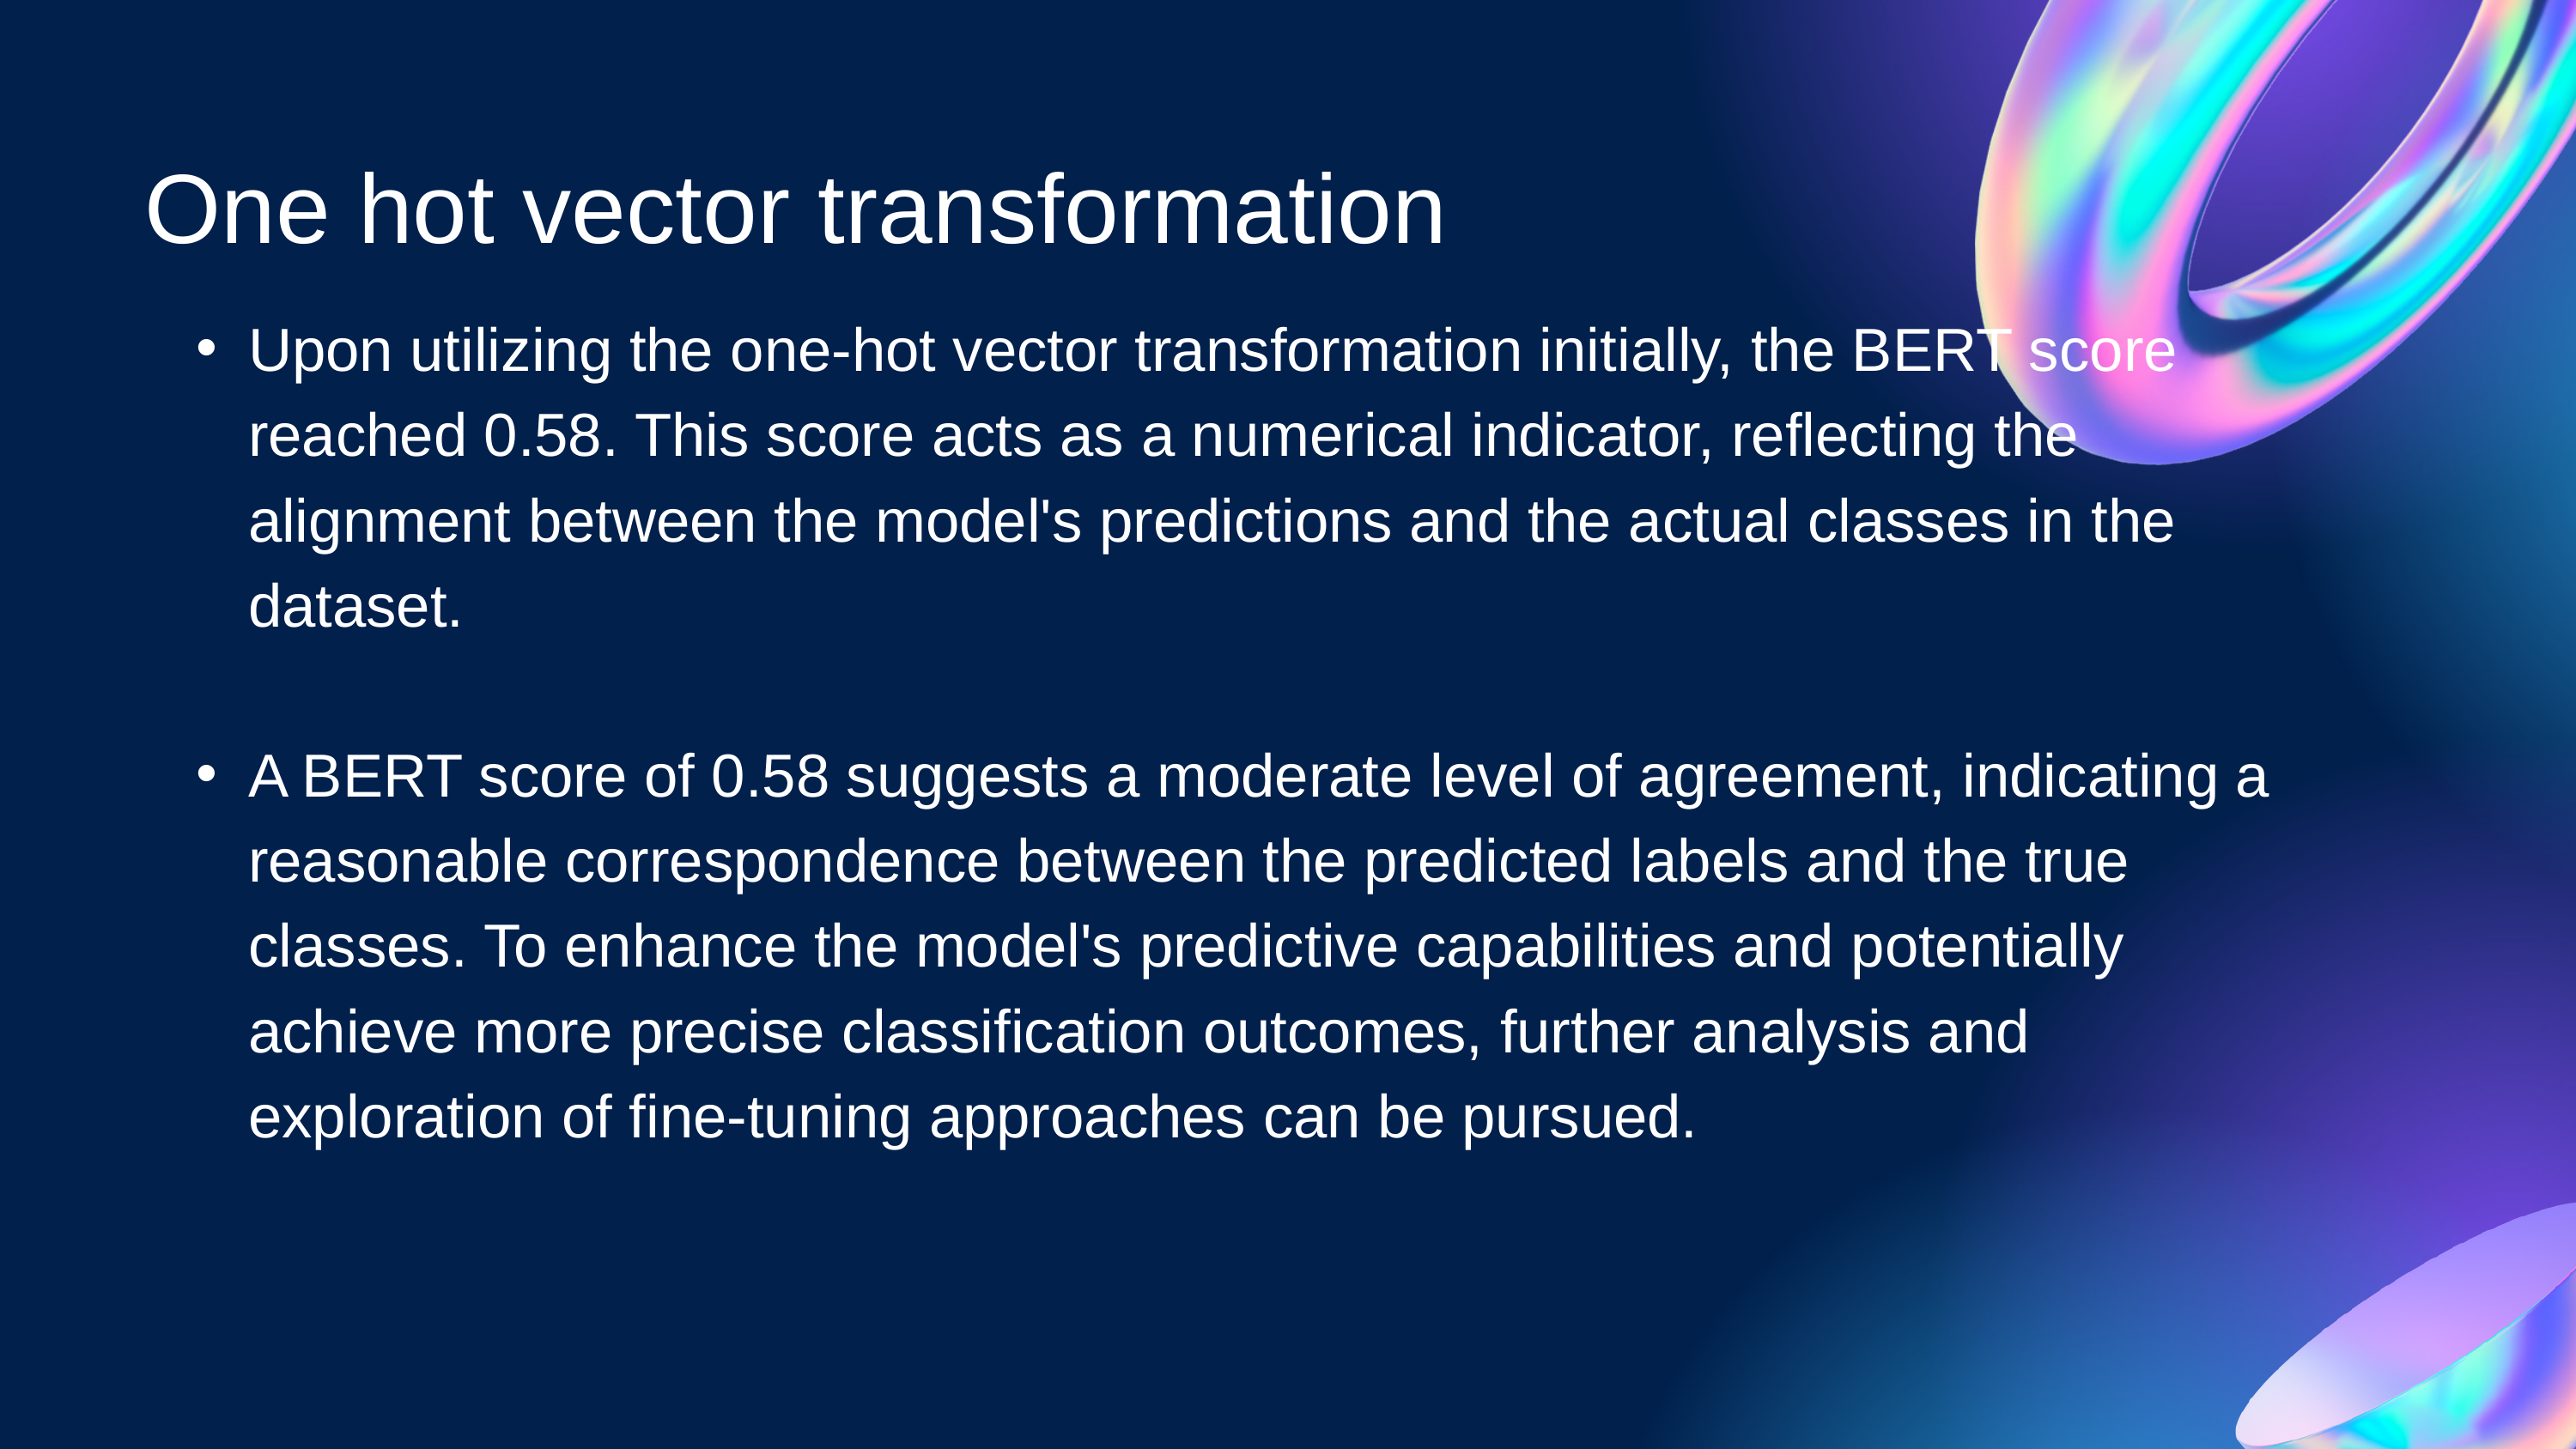

One hot vector transformation
Upon utilizing the one-hot vector transformation initially, the BERT score reached 0.58. This score acts as a numerical indicator, reflecting the alignment between the model's predictions and the actual classes in the dataset.

A BERT score of 0.58 suggests a moderate level of agreement, indicating a reasonable correspondence between the predicted labels and the true classes. To enhance the model's predictive capabilities and potentially achieve more precise classification outcomes, further analysis and exploration of fine-tuning approaches can be pursued.